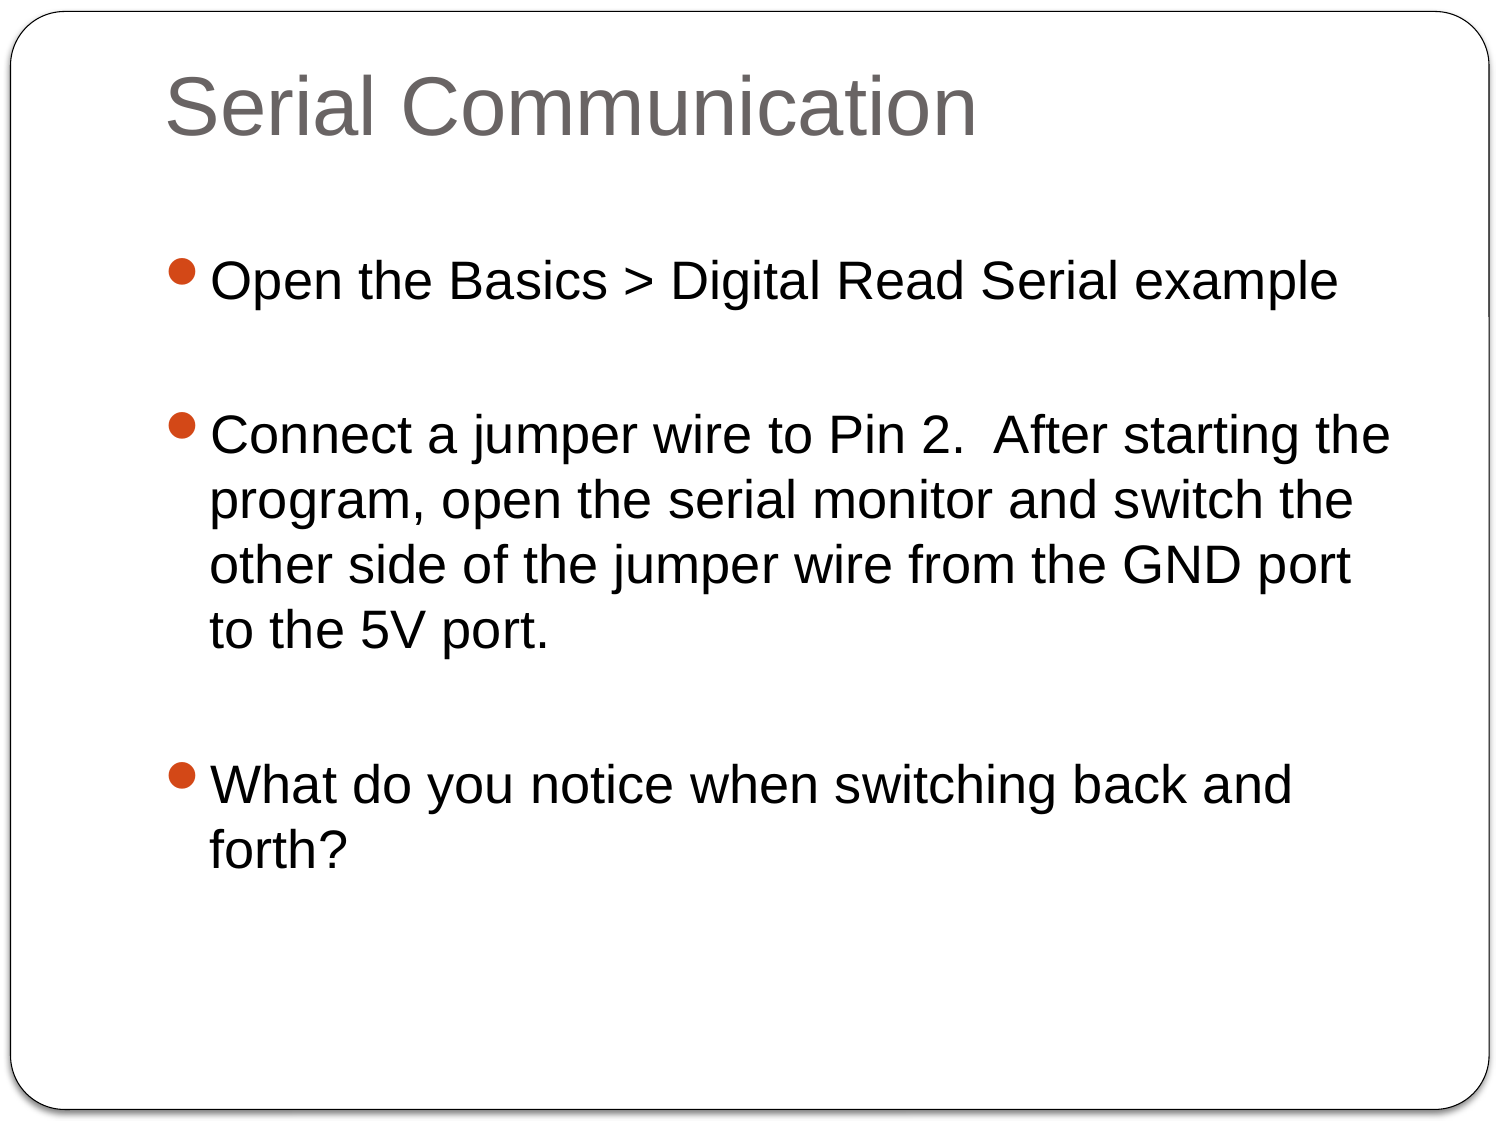

# Serial Communication
Open the Basics > Digital Read Serial example

Connect a jumper wire to Pin 2.  After starting the program, open the serial monitor and switch the other side of the jumper wire from the GND port to the 5V port.

What do you notice when switching back and forth?